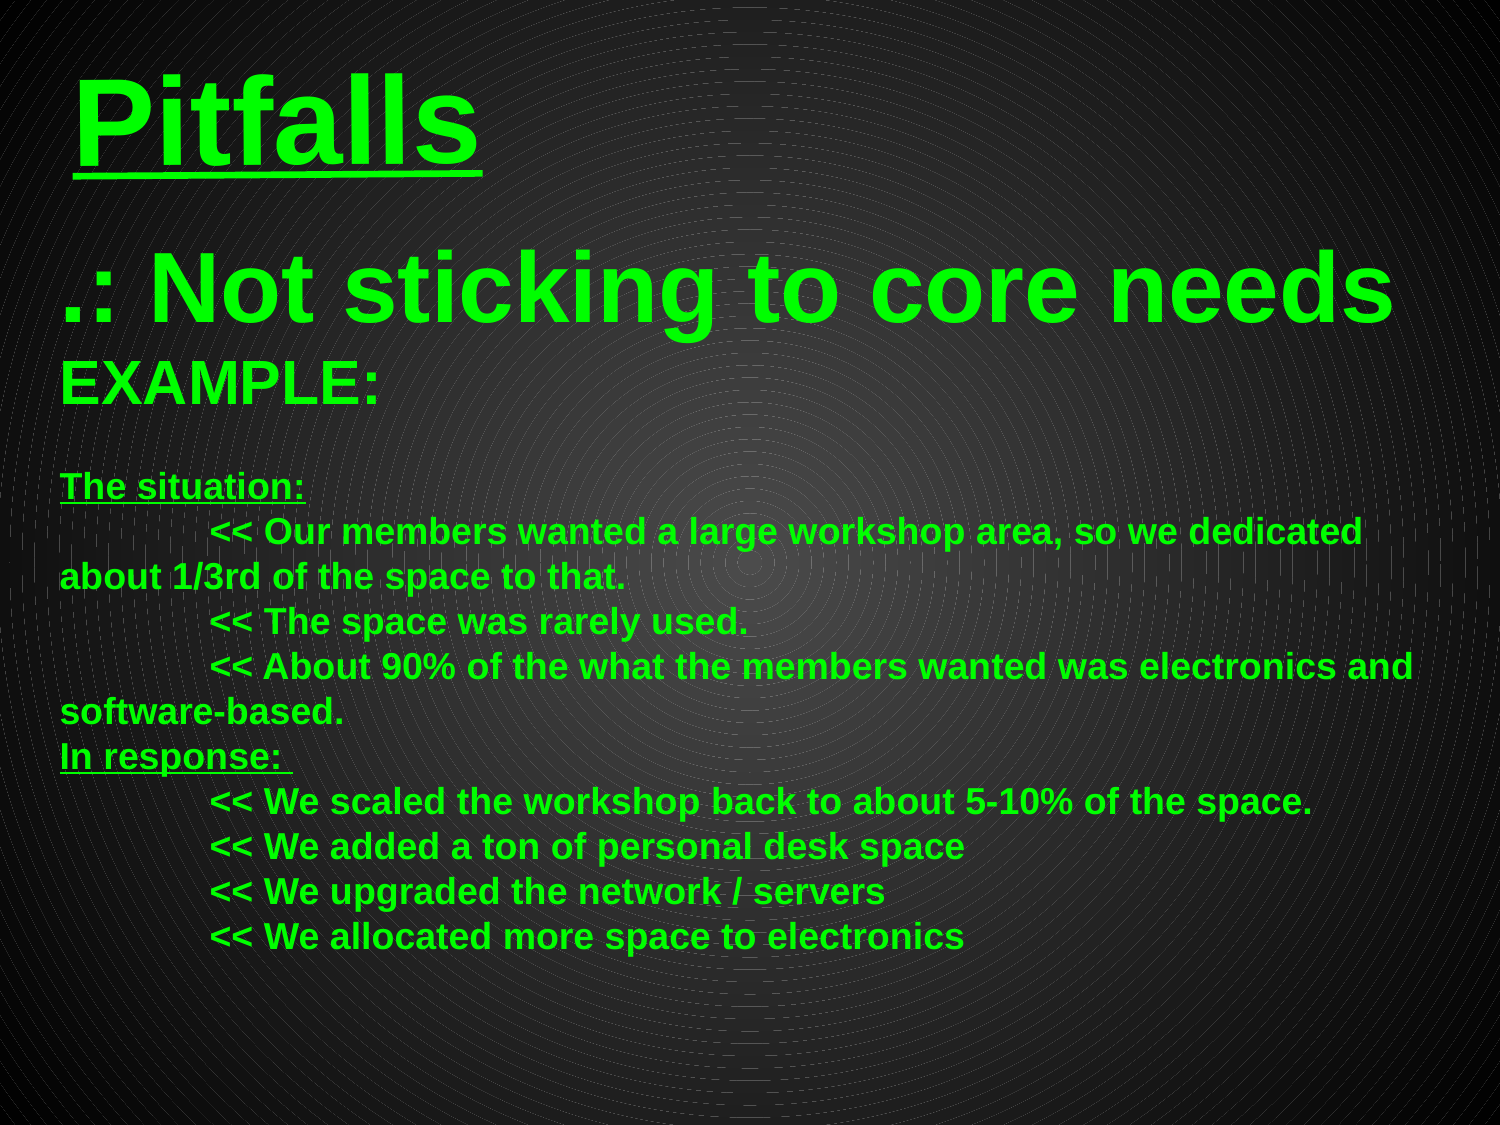

# Pitfalls
.: Not sticking to core needs
EXAMPLE:

The situation:
	<< Our members wanted a large workshop area, so we dedicated about 1/3rd of the space to that.
	<< The space was rarely used.
	<< About 90% of the what the members wanted was electronics and software-based.
In response:
	<< We scaled the workshop back to about 5-10% of the space.
	<< We added a ton of personal desk space
	<< We upgraded the network / servers
	<< We allocated more space to electronics